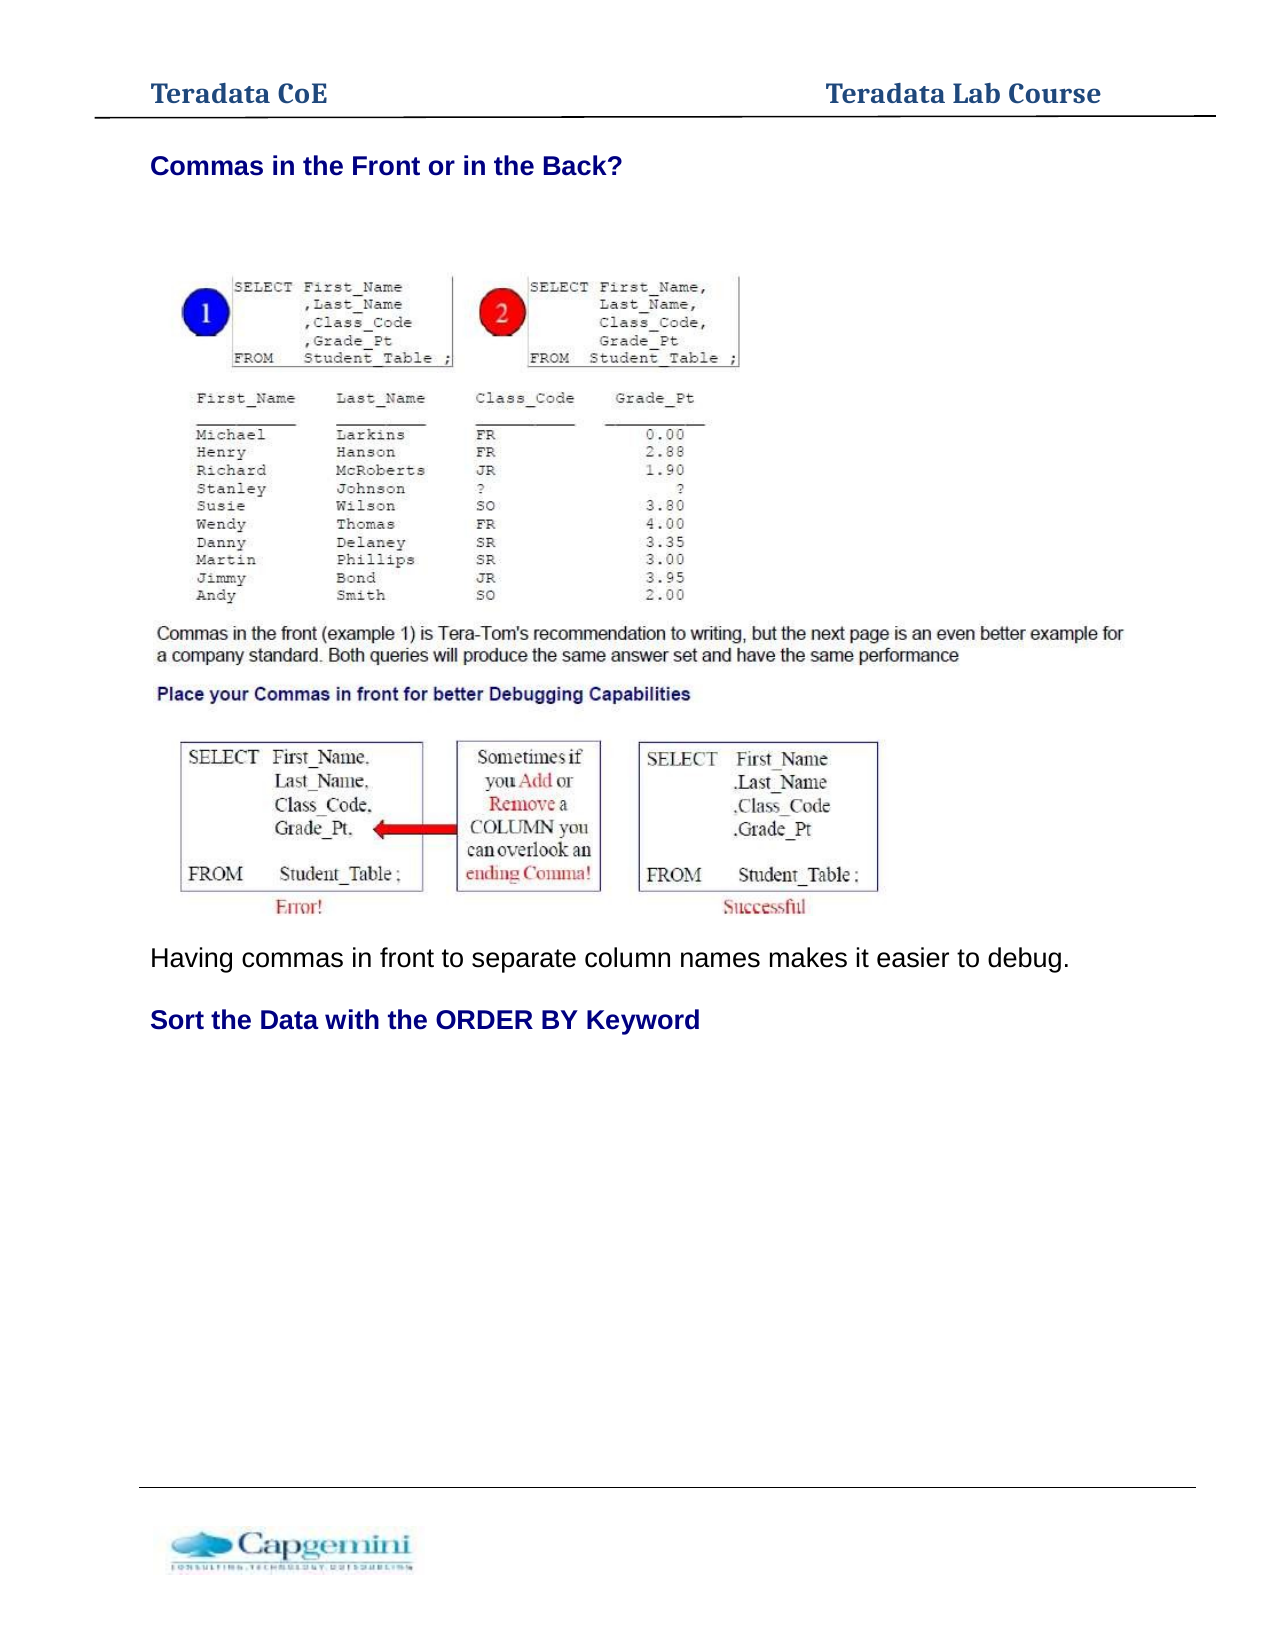

Teradata CoE
Teradata Lab Course

Commas in the Front or in the Back?

Having commas in front to separate column names makes it easier to debug.
Sort the Data with the ORDER BY Keyword